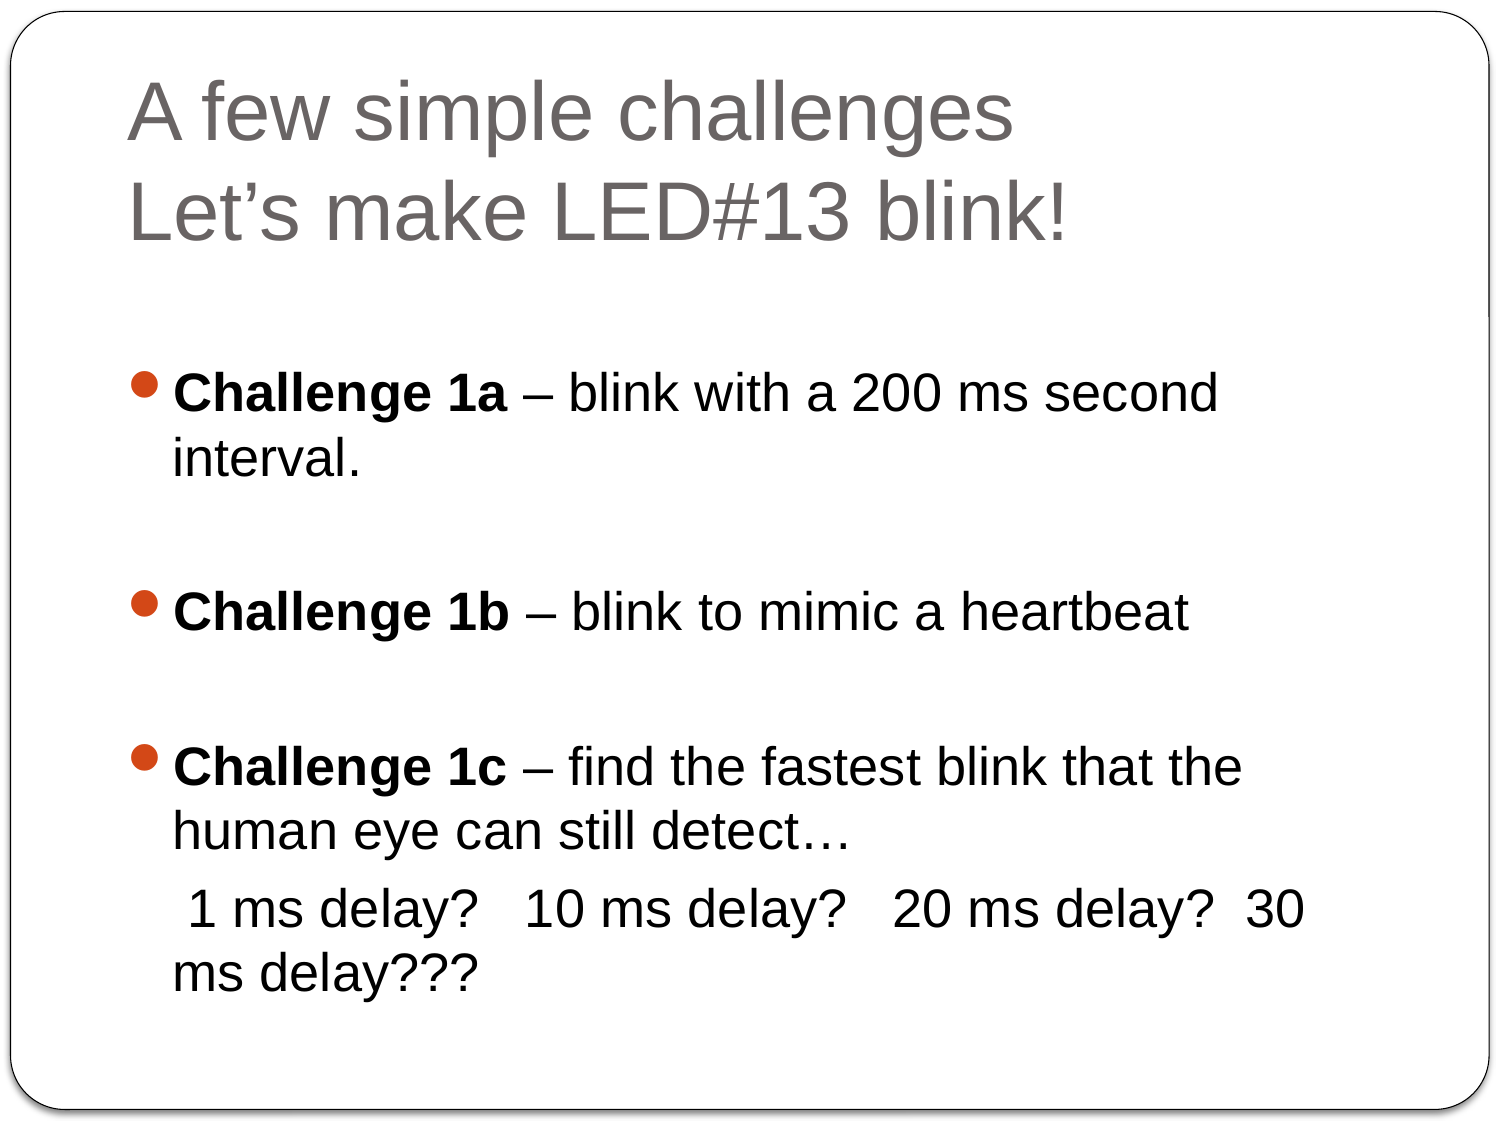

A few simple challenges
Let’s make LED#13 blink!
Challenge 1a – blink with a 200 ms second interval.

Challenge 1b – blink to mimic a heartbeat

Challenge 1c – find the fastest blink that the human eye can still detect…
	 1 ms delay?   10 ms delay?   20 ms delay?  30 ms delay???